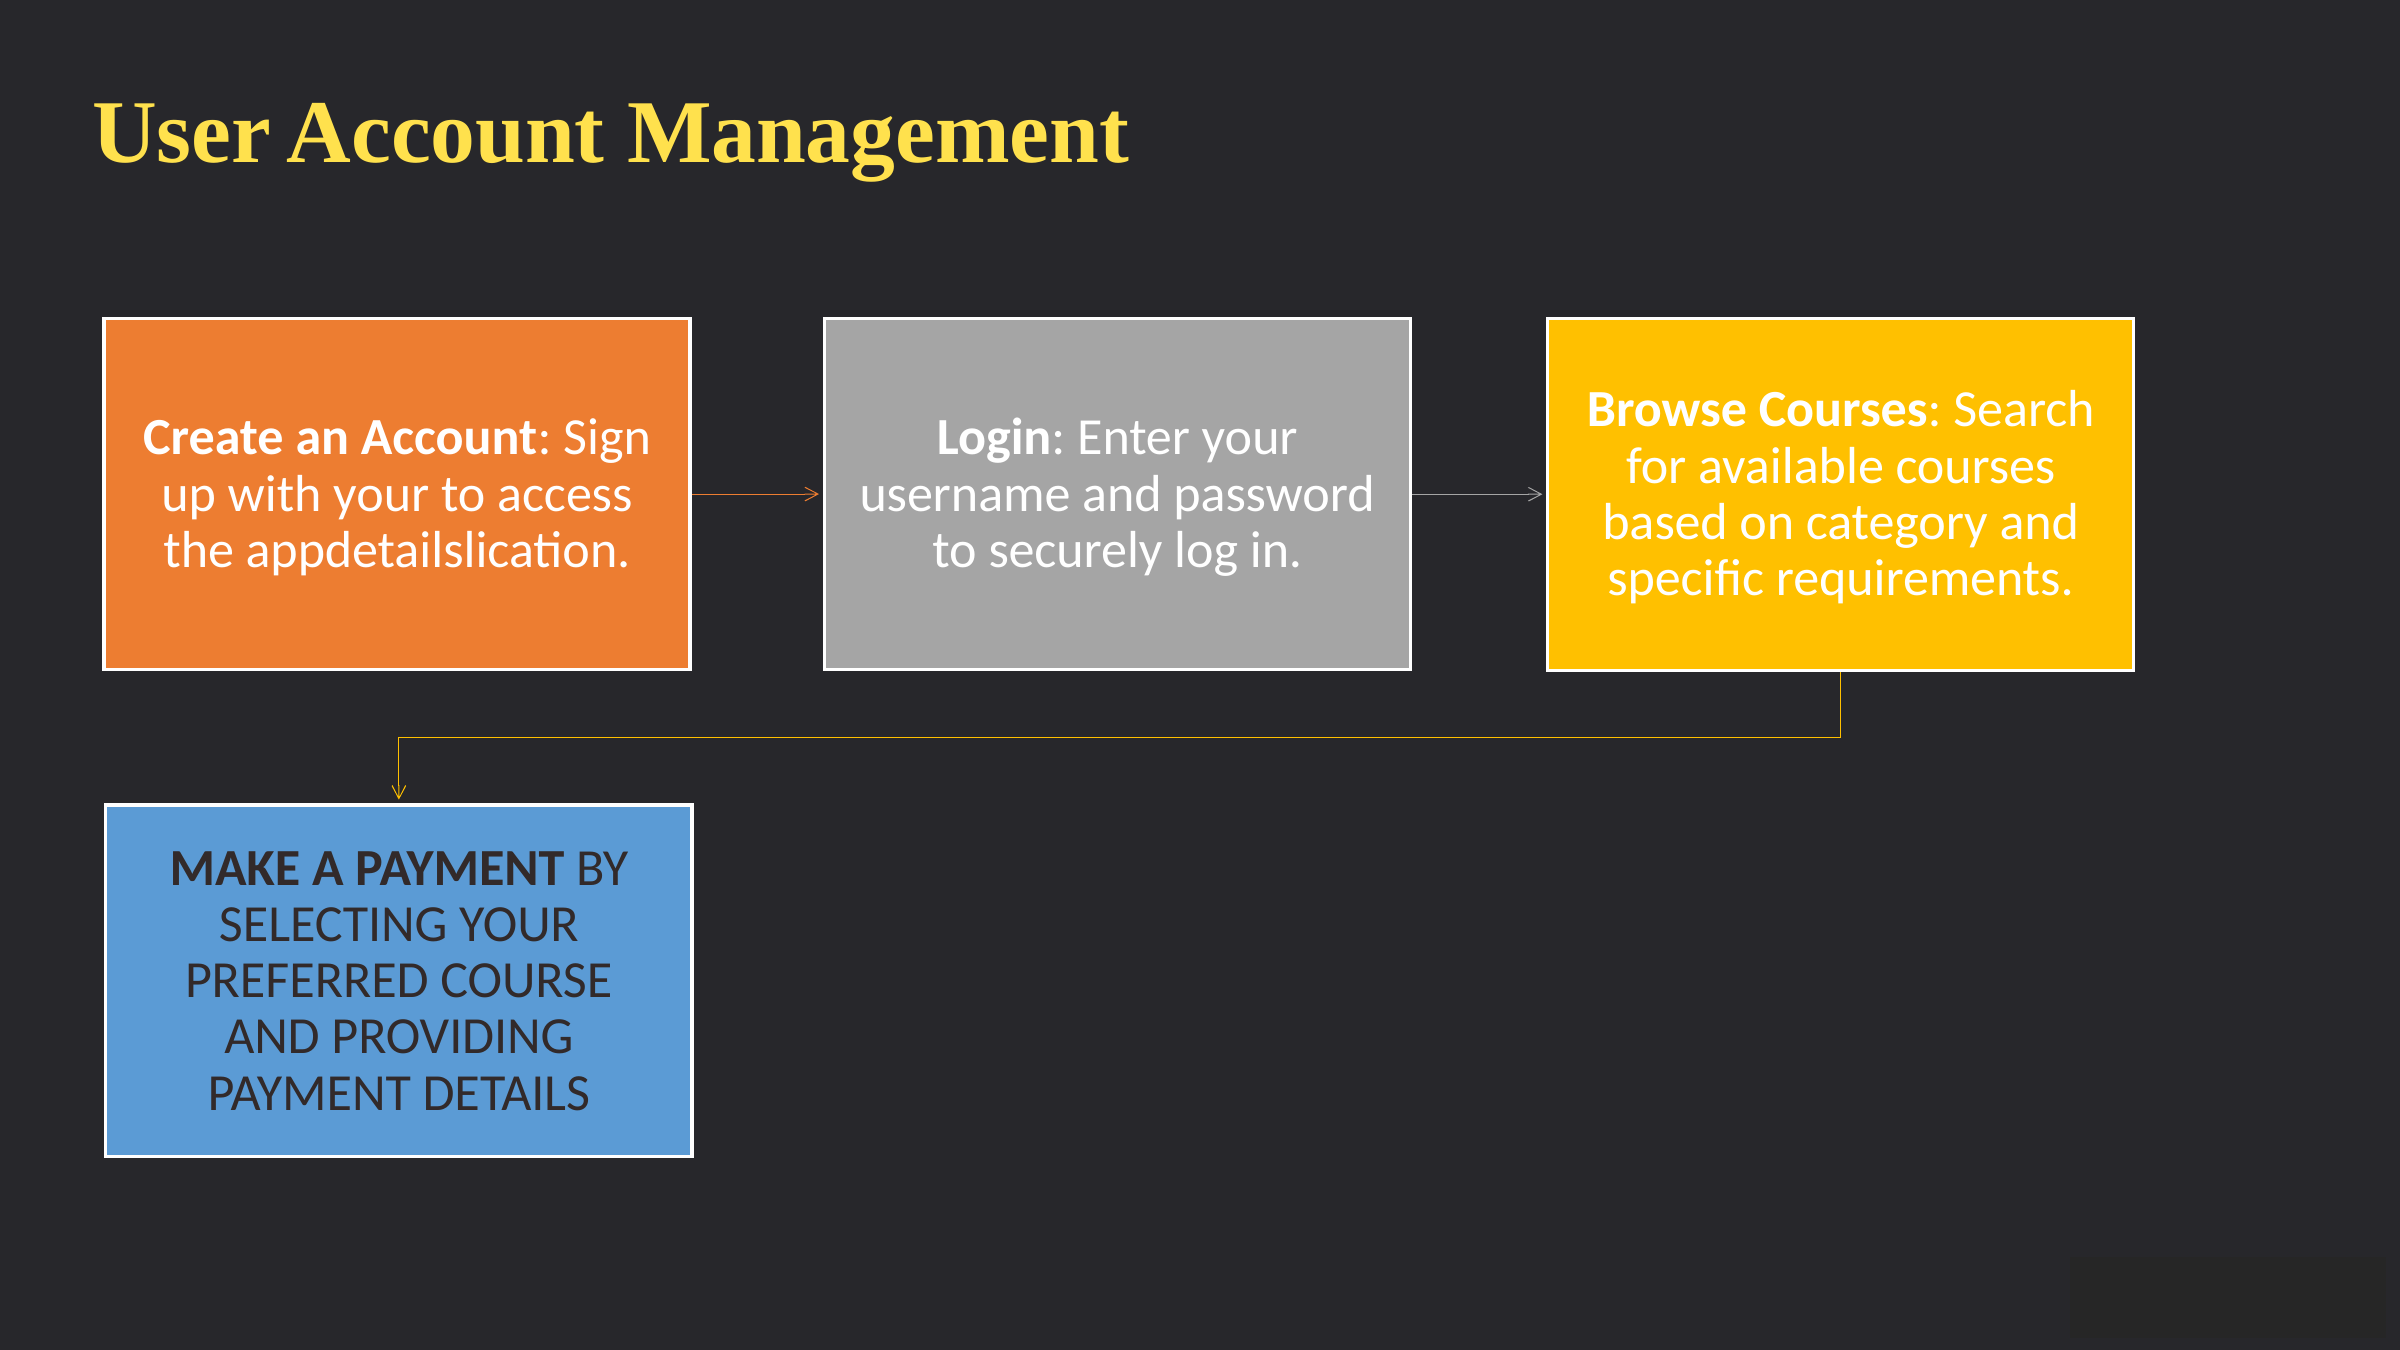

User Account Management

Create an Account: Sign up with your to access the appdetailslication.

Login: Enter your username and password to securely log in.

Browse Courses: Search for available courses based on category and specific requirements.
MAKE A PAYMENT BY SELECTING YOUR PREFERRED COURSE AND PROVIDING PAYMENT DETAILS